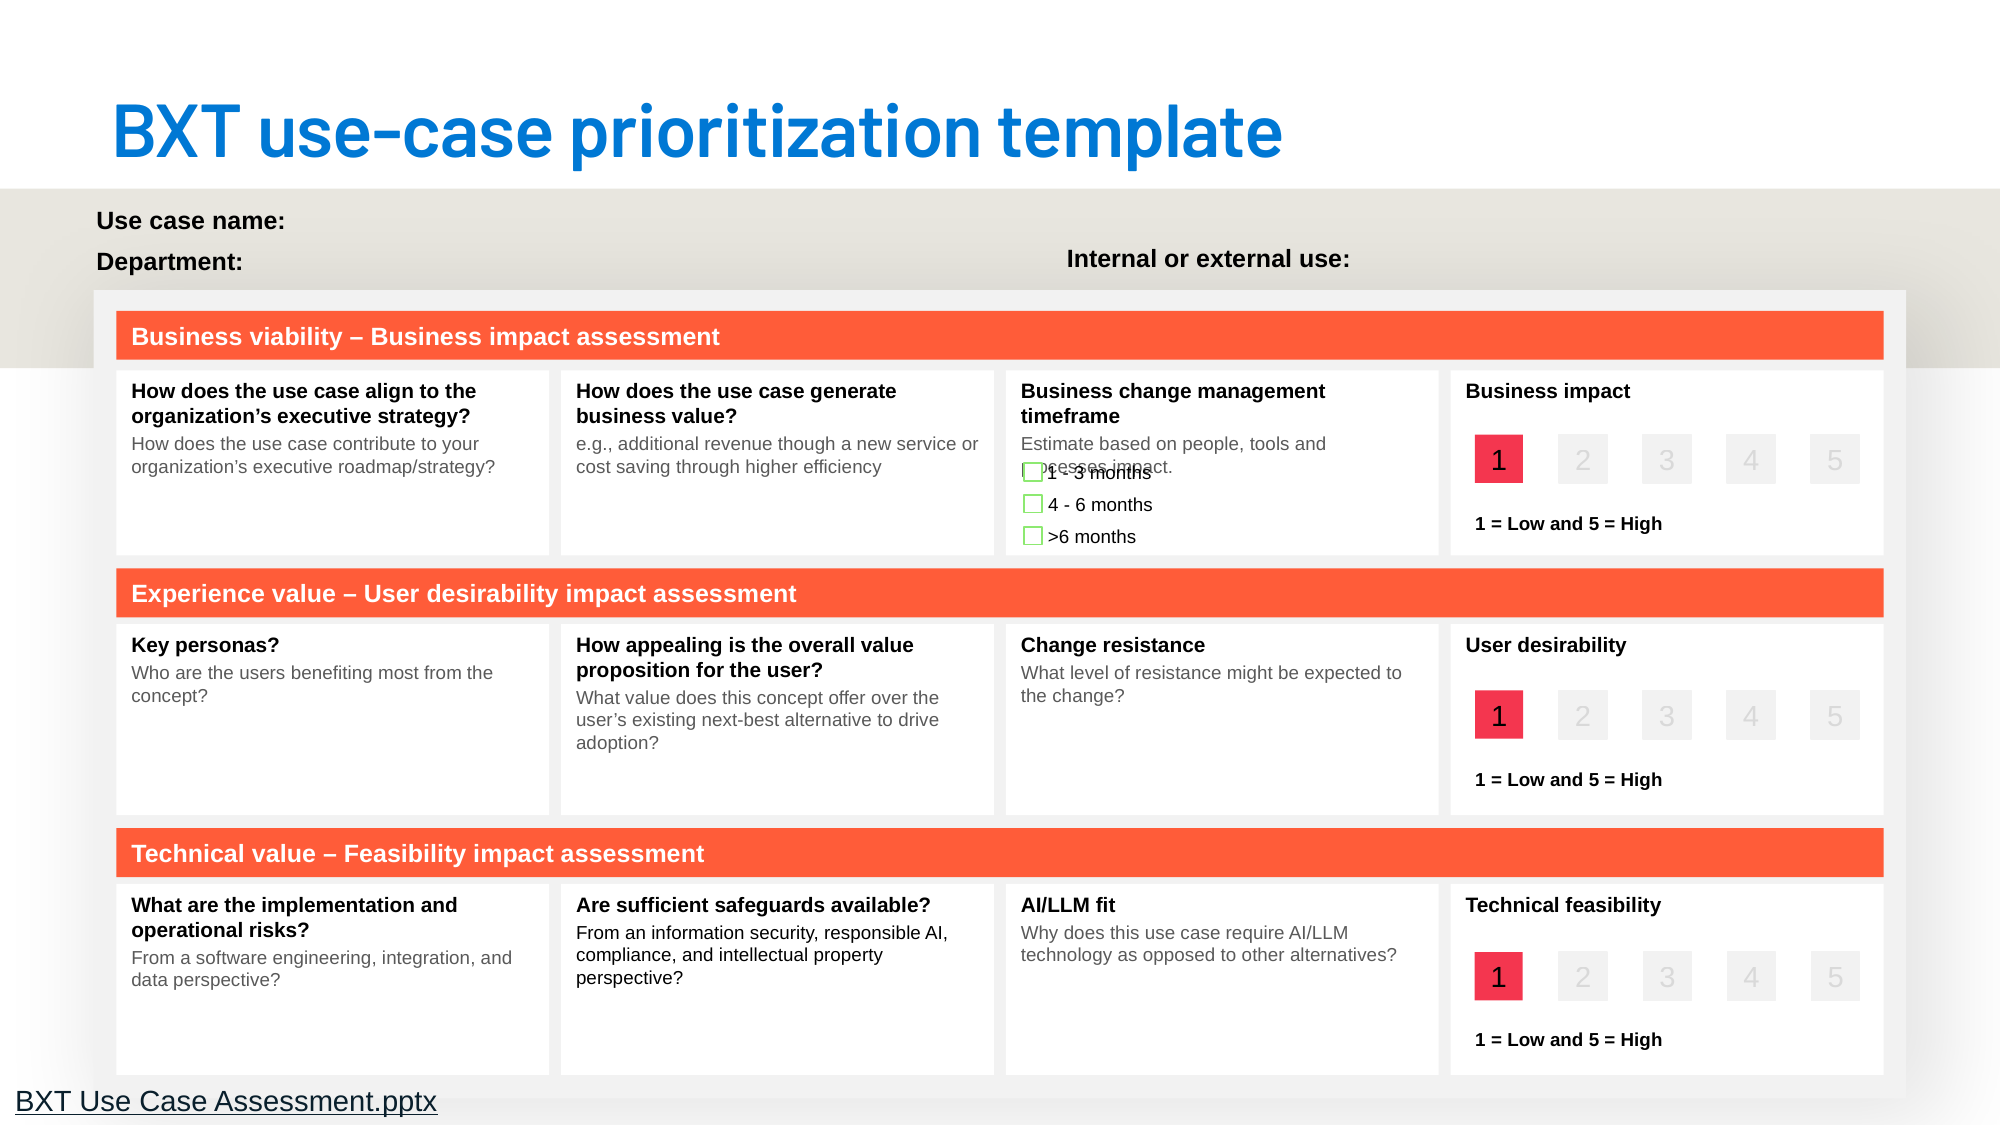

BXT use-case prioritization template

Use case name:
Department:
Internal or external use:

Business viability – Business impact assessment
How does the use case align to the organization’s executive strategy?
How does the use case contribute to your organization’s executive roadmap/strategy?
How does the use case generate
business value?
e.g., additional revenue though a new service or cost saving through higher efficiency
Business change management timeframe
Estimate based on people, tools and
processes impact.
Business impact
1
2
3
4
5
1 - 3 months

4 - 6 months

1 = Low and 5 = High
>6 months

Experience value – User desirability impact assessment
Key personas?
Who are the users benefiting most from the concept?
How appealing is the overall value proposition for the user?
What value does this concept offer over the user’s existing next-best alternative to drive adoption?
Change resistance
What level of resistance might be expected to the change?
User desirability
1
2
3
4
5
1 = Low and 5 = High
Technical value – Feasibility impact assessment
What are the implementation and operational risks?
From a software engineering, integration, and data perspective?
Are sufficient safeguards available?
From an information security, responsible AI, compliance, and intellectual property perspective?
AI/LLM fit
Why does this use case require AI/LLM technology as opposed to other alternatives?
Technical feasibility
1
2
3
4
5
1 = Low and 5 = High
BXT Use Case Assessment.pptx